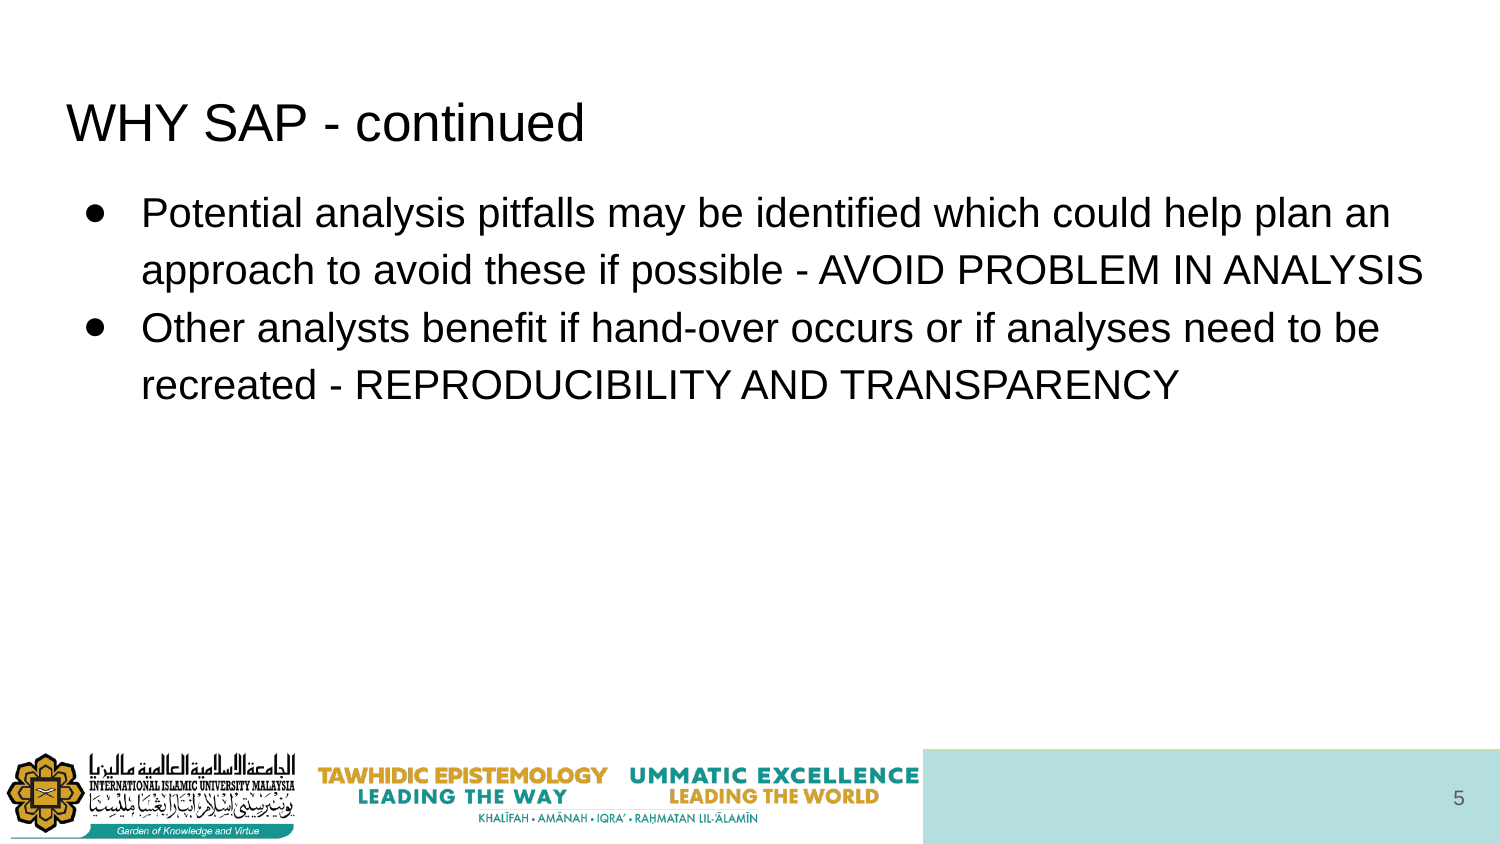

# WHY SAP - continued
Potential analysis pitfalls may be identified which could help plan an approach to avoid these if possible - AVOID PROBLEM IN ANALYSIS
Other analysts benefit if hand-over occurs or if analyses need to be recreated - REPRODUCIBILITY AND TRANSPARENCY
5